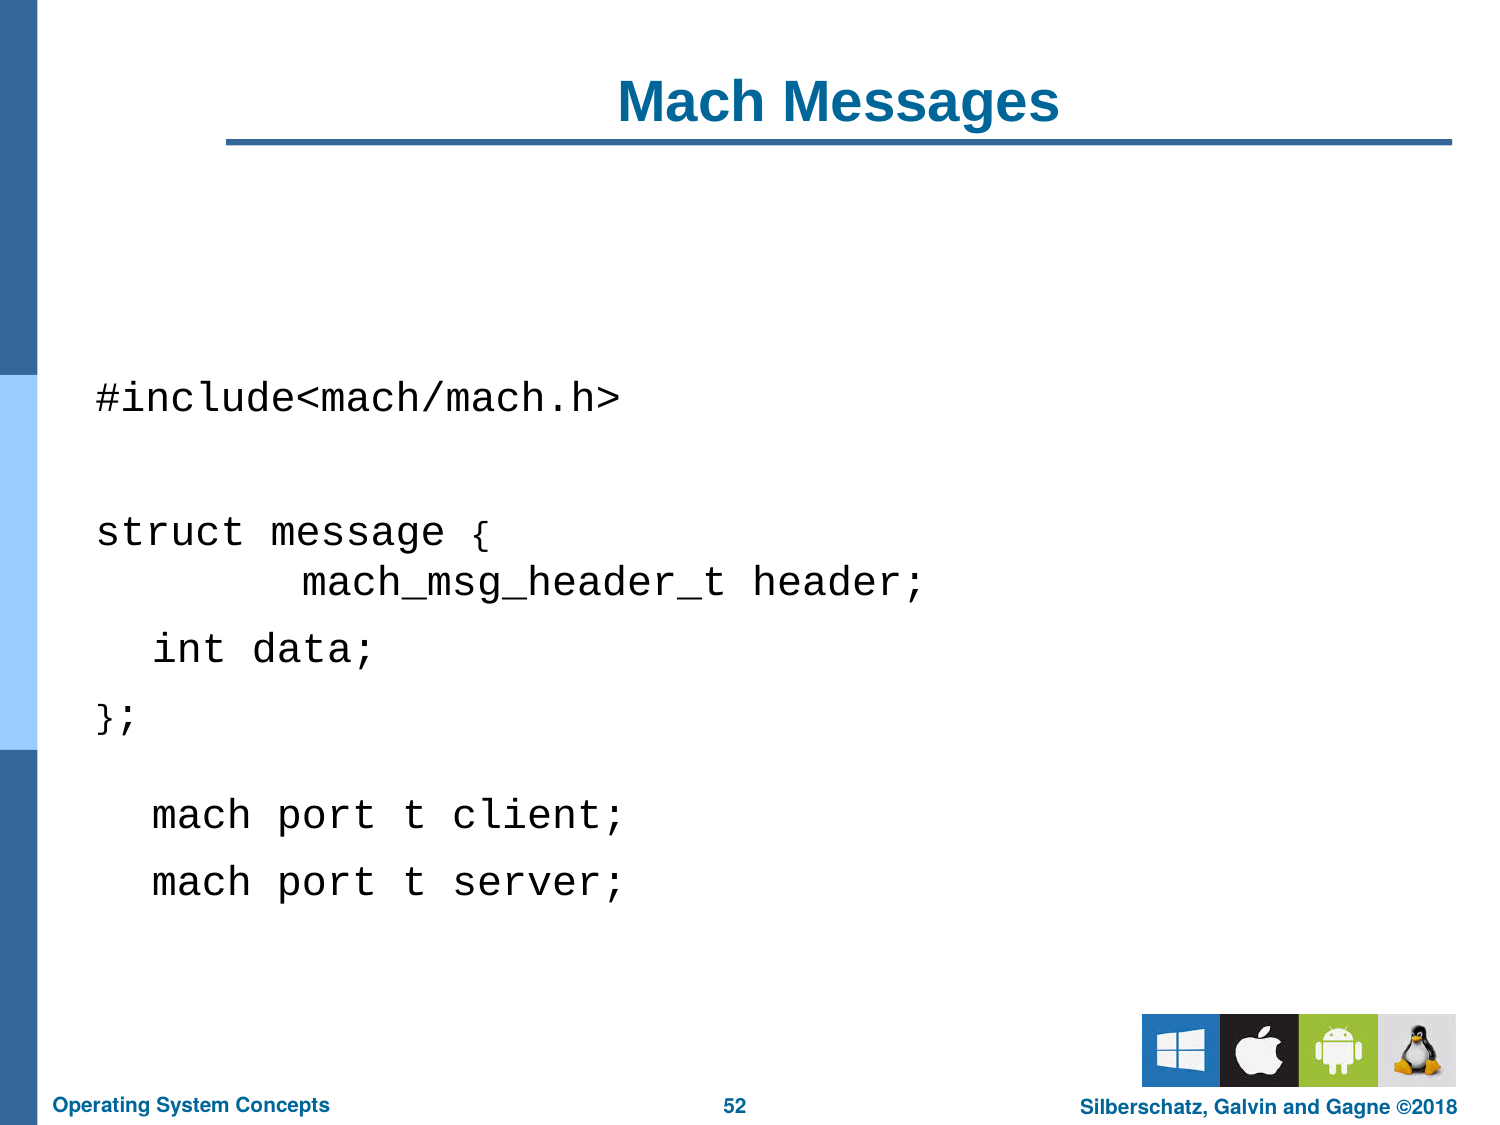

# Mach Messages

#include<mach/mach.h>

struct message {
	mach_msg_header_t header;
	int data;
};
mach port t client;
	mach port t server;